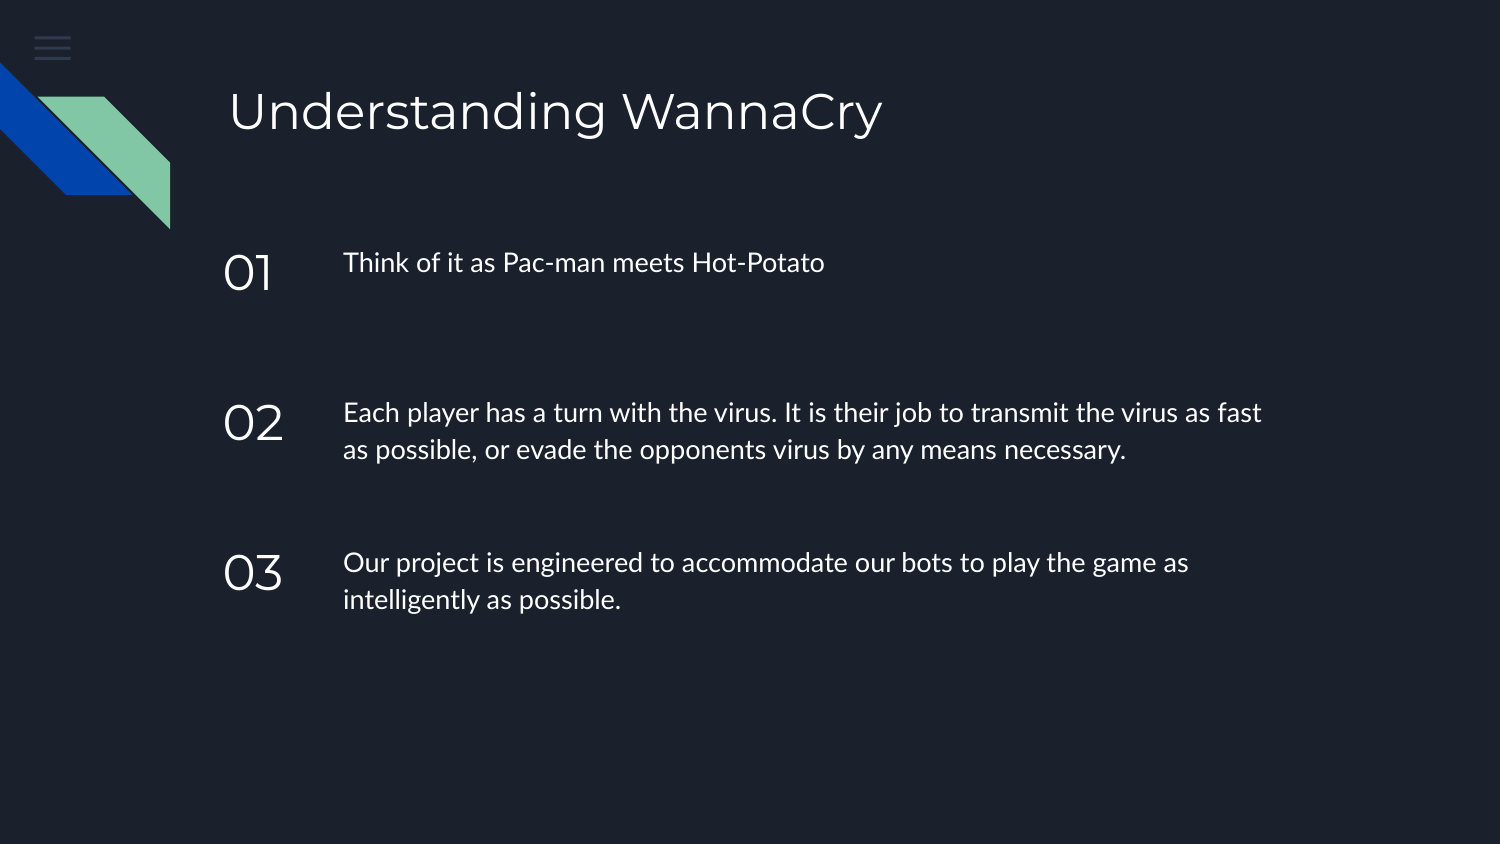

# Understanding WannaCry
01

Think of it as Pac-man meets Hot-Potato
02

Each player has a turn with the virus. It is their job to transmit the virus as fast as possible, or evade the opponents virus by any means necessary.
03
Our project is engineered to accommodate our bots to play the game as intelligently as possible.